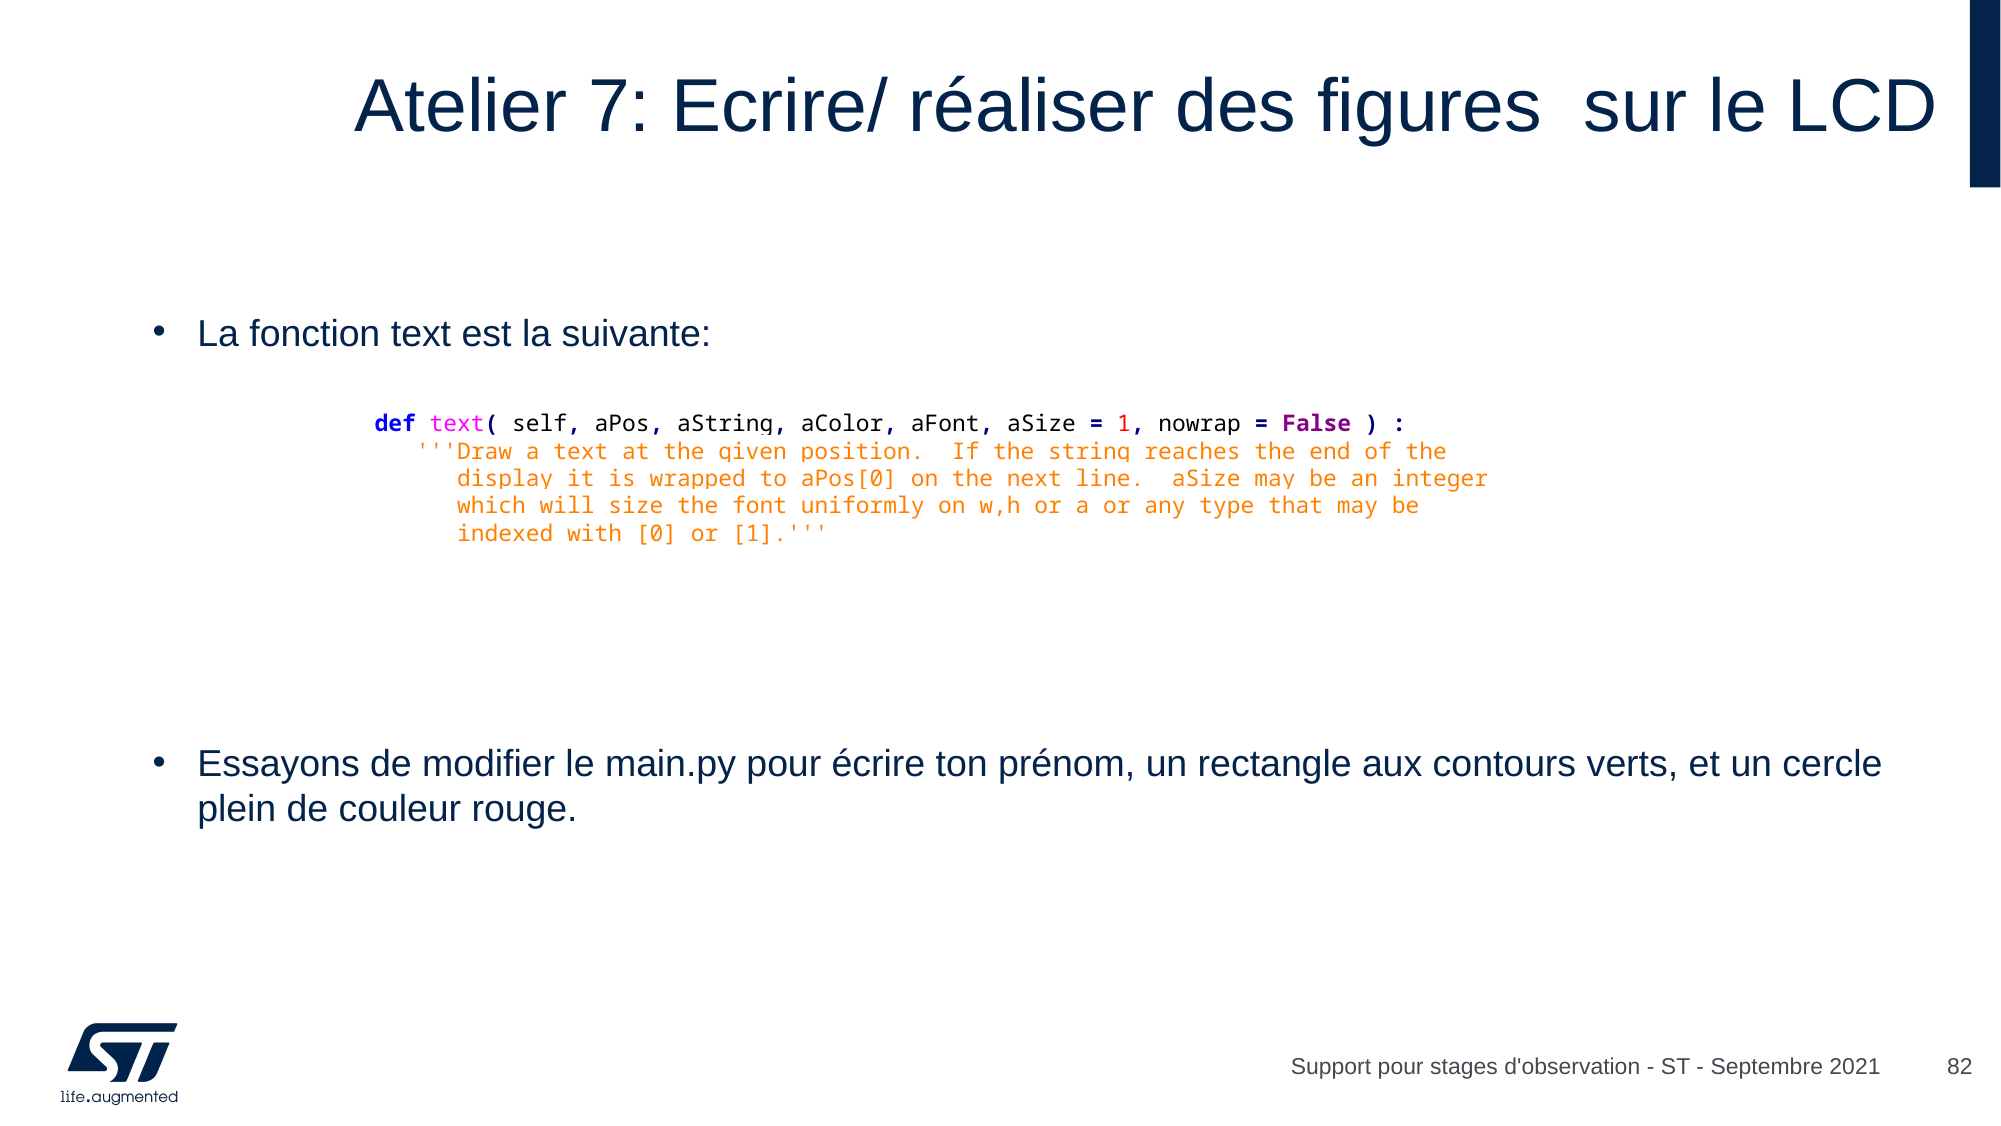

# Atelier 7: Ecrire/ réaliser des figures  sur le LCD

La fonction text est la suivante:

Essayons de modifier le main.py pour écrire ton prénom, un rectangle aux contours verts, et un cercle plein de couleur rouge.

 def text( self, aPos, aString, aColor, aFont, aSize = 1, nowrap = False ) :
    '''Draw a text at the given position.  If the string reaches the end of the
       display it is wrapped to aPos[0] on the next line.  aSize may be an integer
       which will size the font uniformly on w,h or a or any type that may be
       indexed with [0] or [1].'''
Support pour stages d'observation - ST - Septembre 2021
82